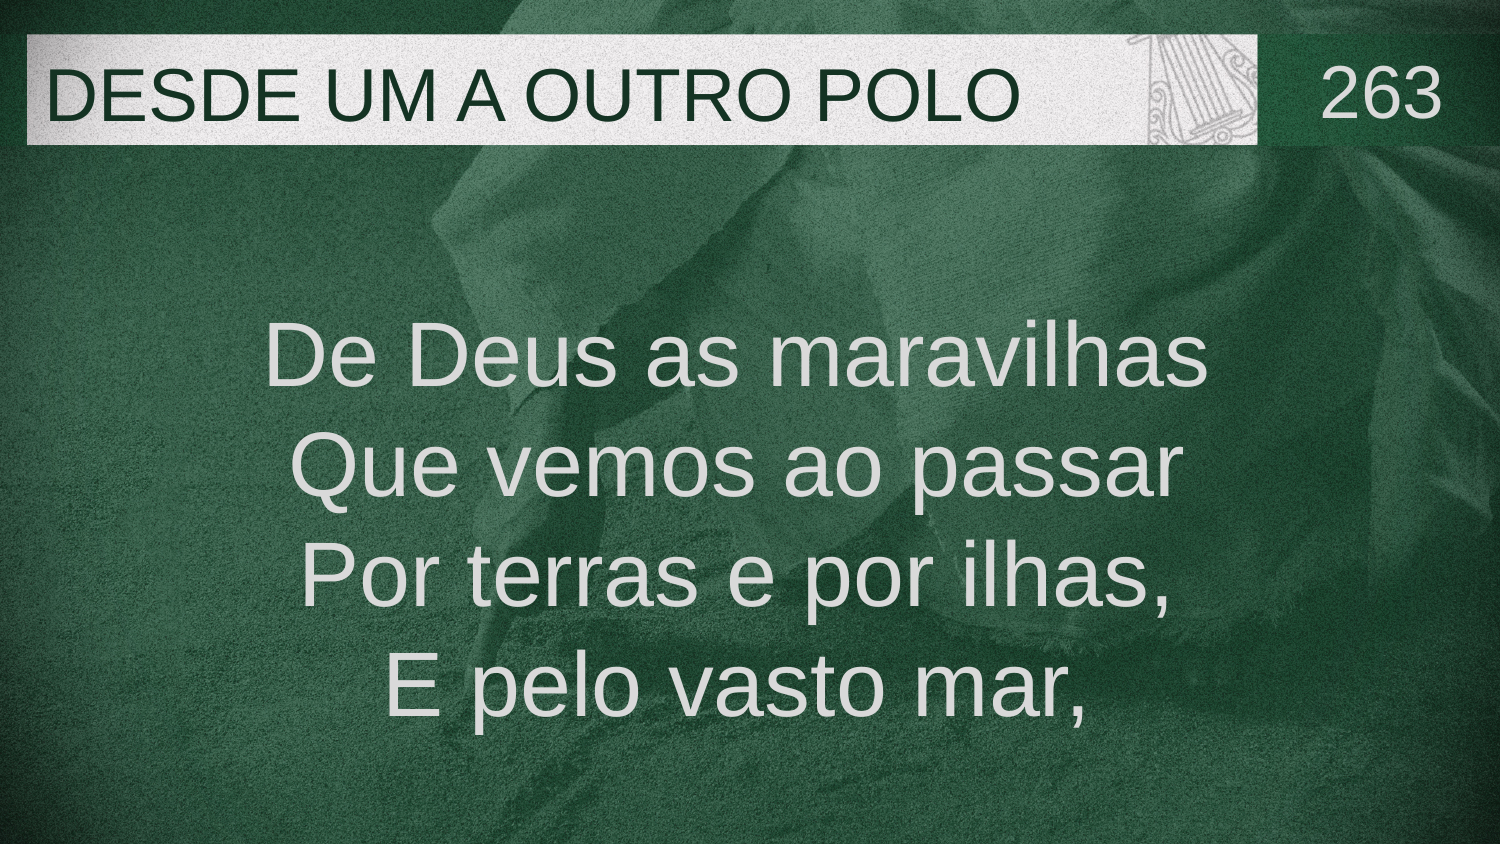

# DESDE UM A OUTRO POLO
263
De Deus as maravilhas
Que vemos ao passar
Por terras e por ilhas,
E pelo vasto mar,